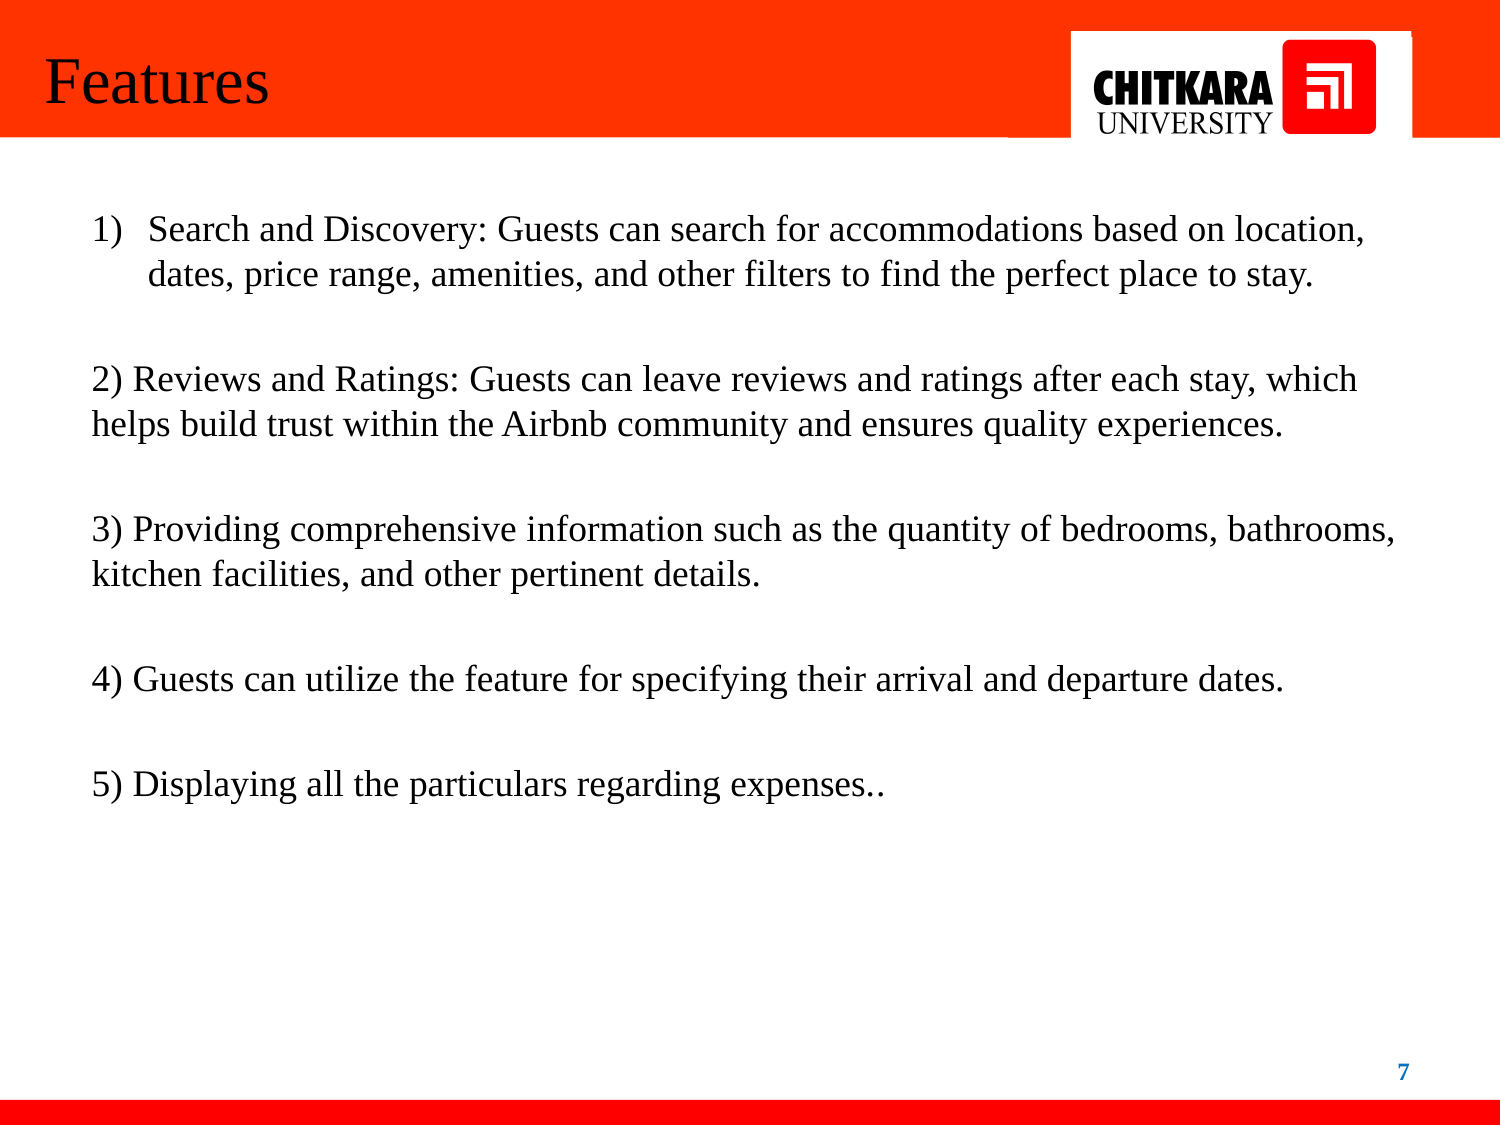

Features
Search and Discovery: Guests can search for accommodations based on location, dates, price range, amenities, and other filters to find the perfect place to stay.

2) Reviews and Ratings: Guests can leave reviews and ratings after each stay, which helps build trust within the Airbnb community and ensures quality experiences.

3) Providing comprehensive information such as the quantity of bedrooms, bathrooms, kitchen facilities, and other pertinent details.

4) Guests can utilize the feature for specifying their arrival and departure dates.

5) Displaying all the particulars regarding expenses..
7